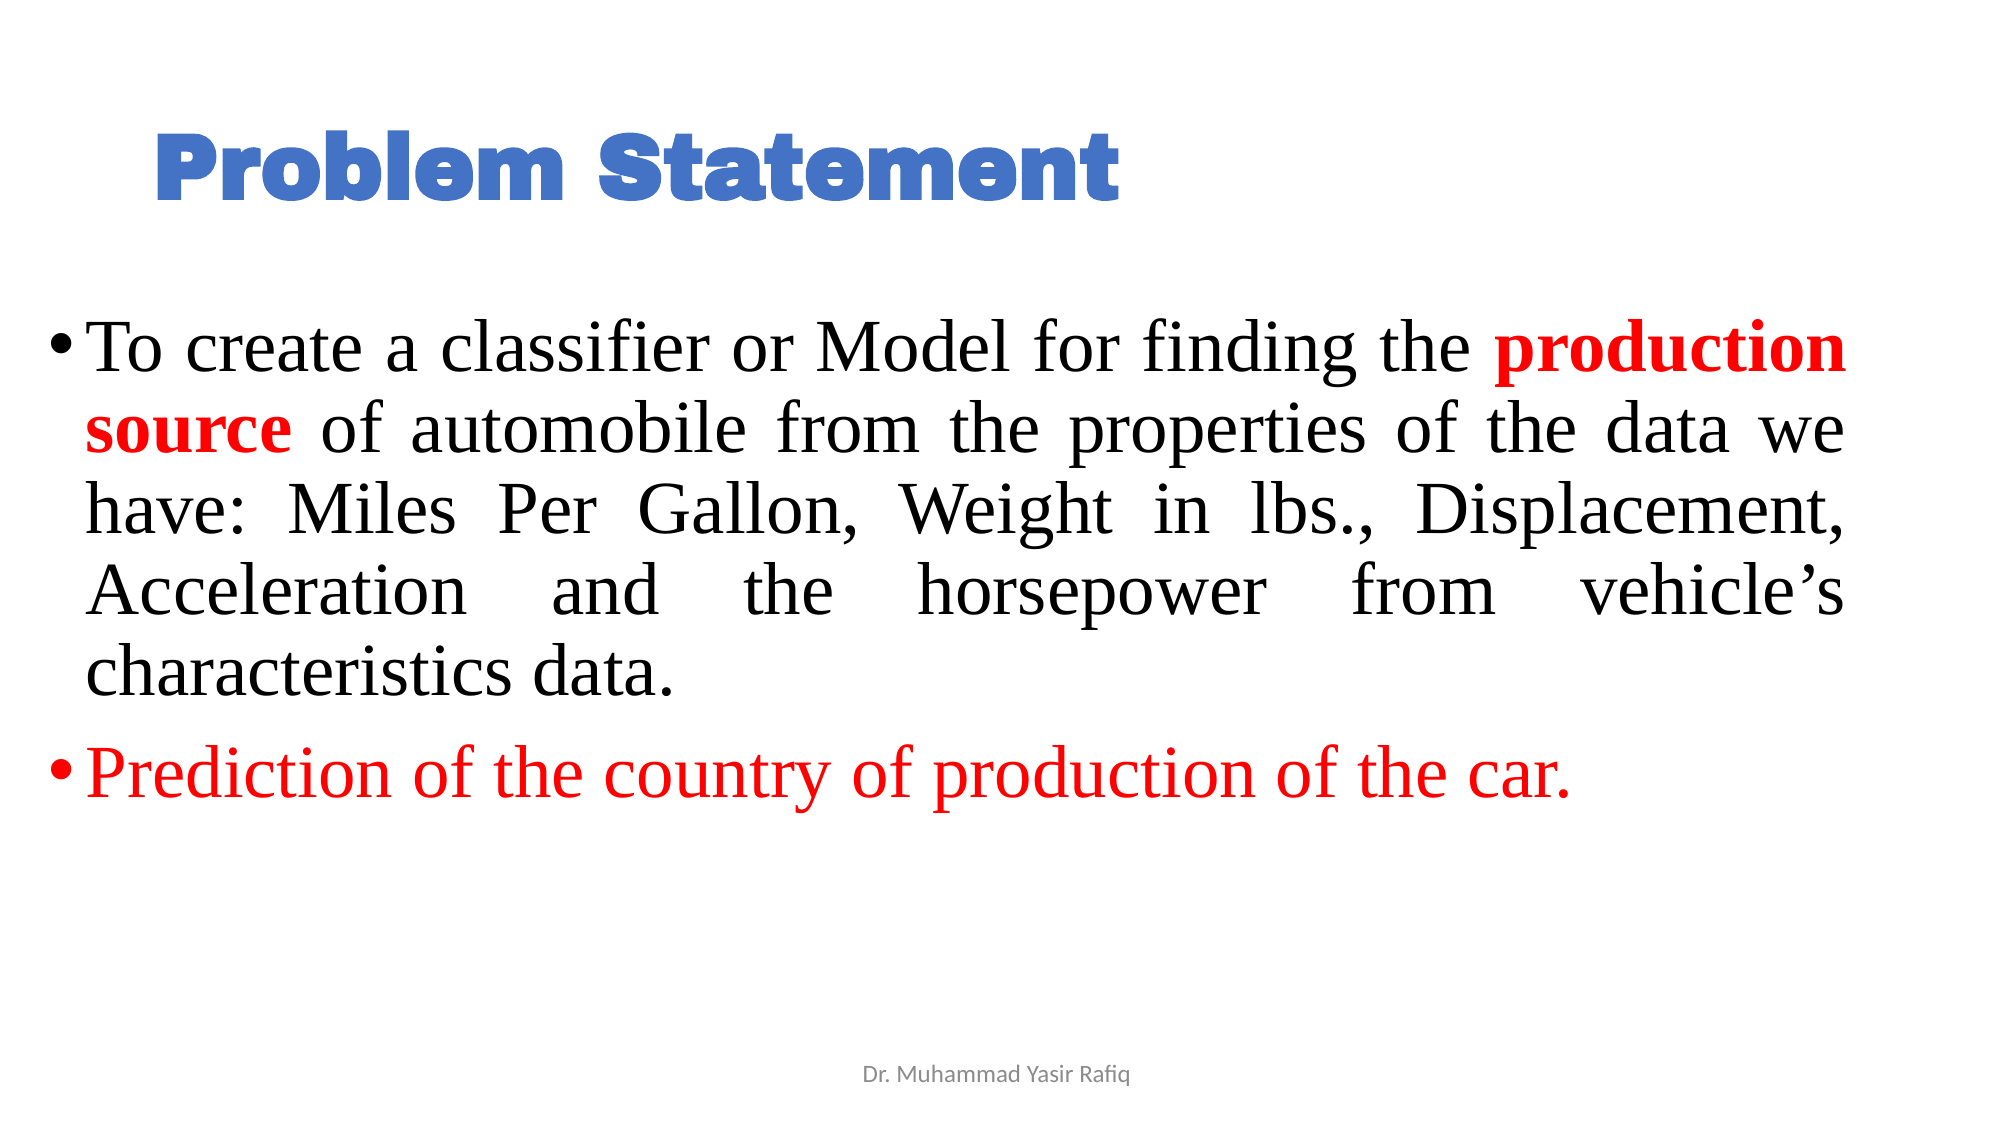

# Problem Statement
To create a classifier or Model for finding the production source of automobile from the properties of the data we have: Miles Per Gallon, Weight in lbs., Displacement, Acceleration and the horsepower from vehicle’s characteristics data.
Prediction of the country of production of the car.
Dr. Muhammad Yasir Rafiq